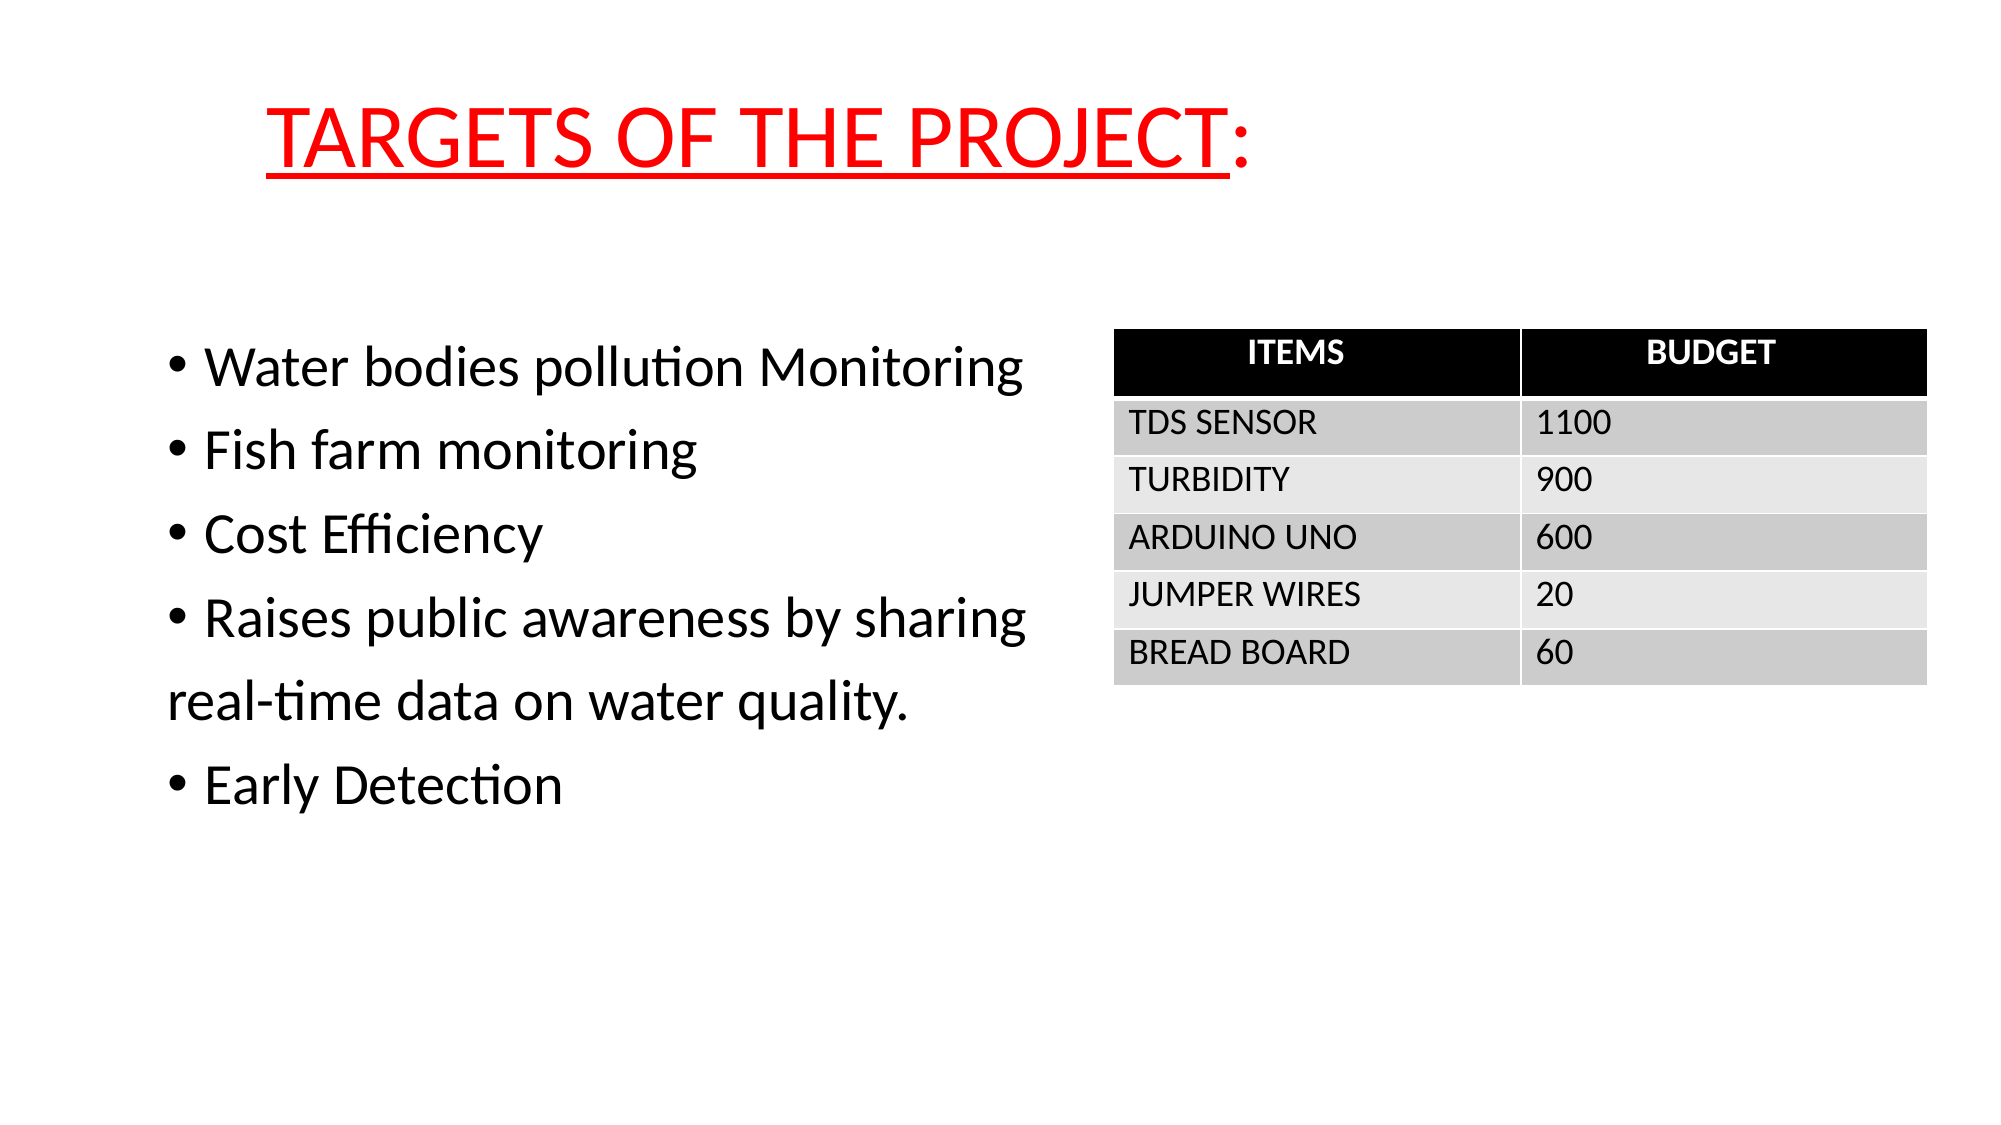

# TARGETS OF THE PROJECT:
Water bodies pollution Monitoring
Fish farm monitoring
Cost Efficiency
Raises public awareness by sharing
real-time data on water quality.
Early Detection

| ITEMS | BUDGET |
| --- | --- |
| TDS SENSOR | 1100 |
| TURBIDITY | 900 |
| ARDUINO UNO | 600 |
| JUMPER WIRES | 20 |
| BREAD BOARD | 60 |